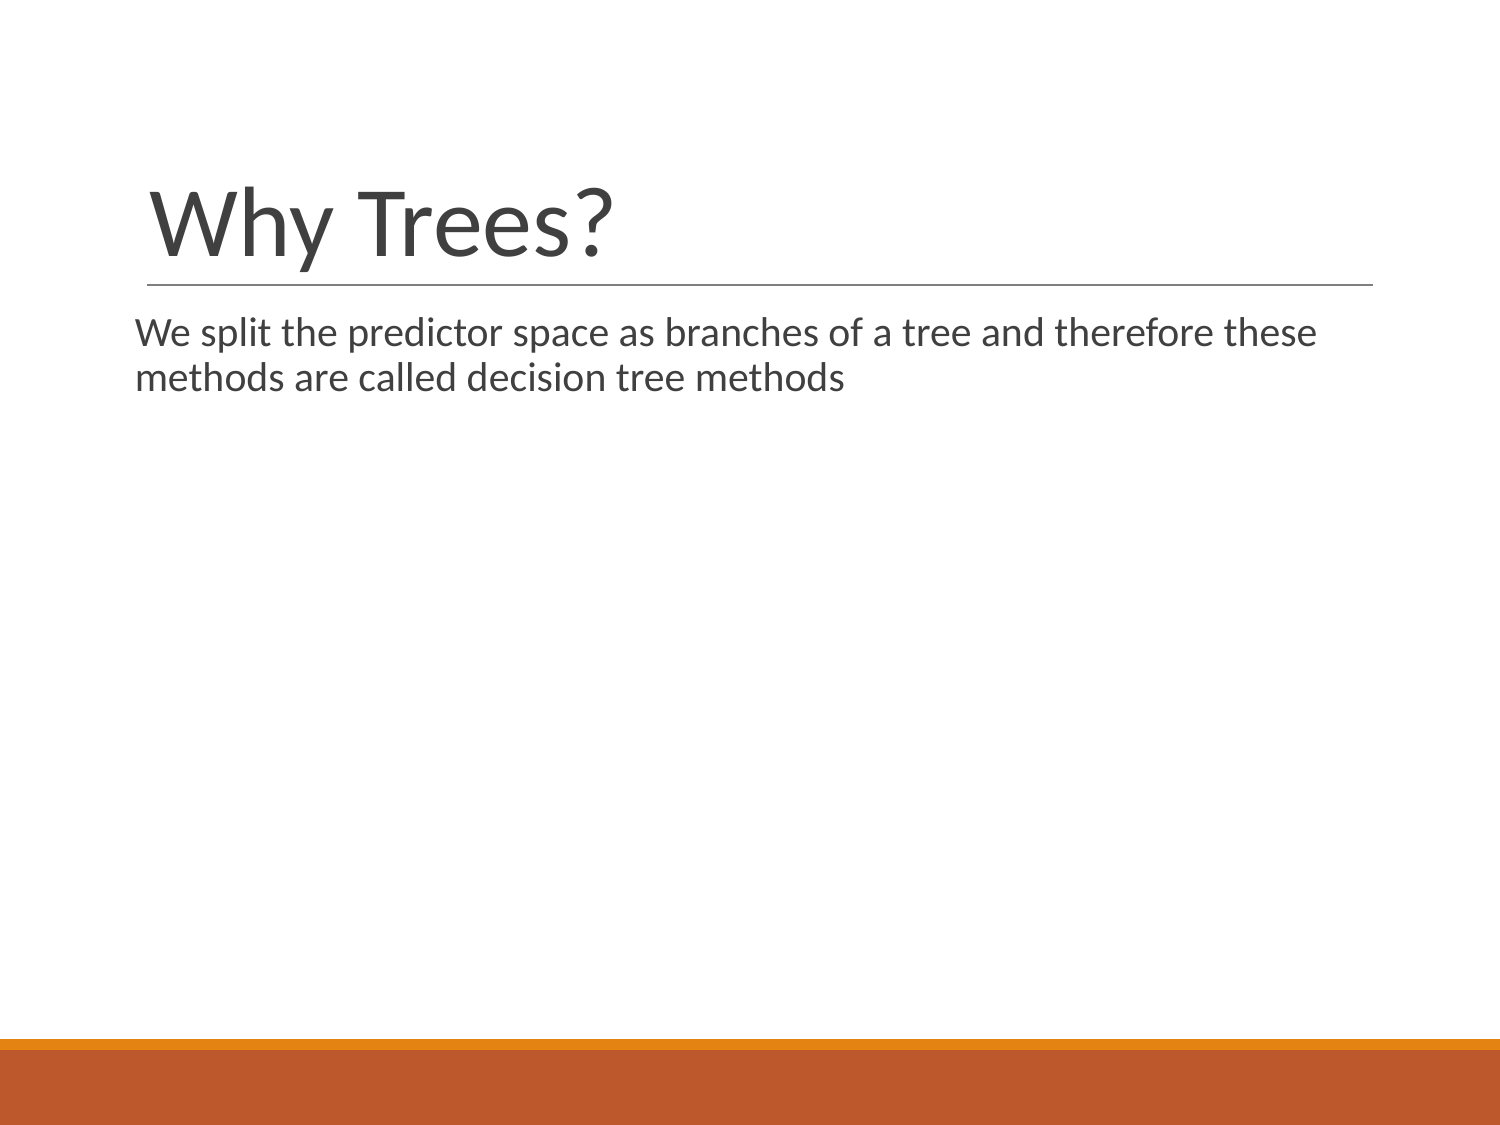

# Why Trees?
We split the predictor space as branches of a tree and therefore these methods are called decision tree methods